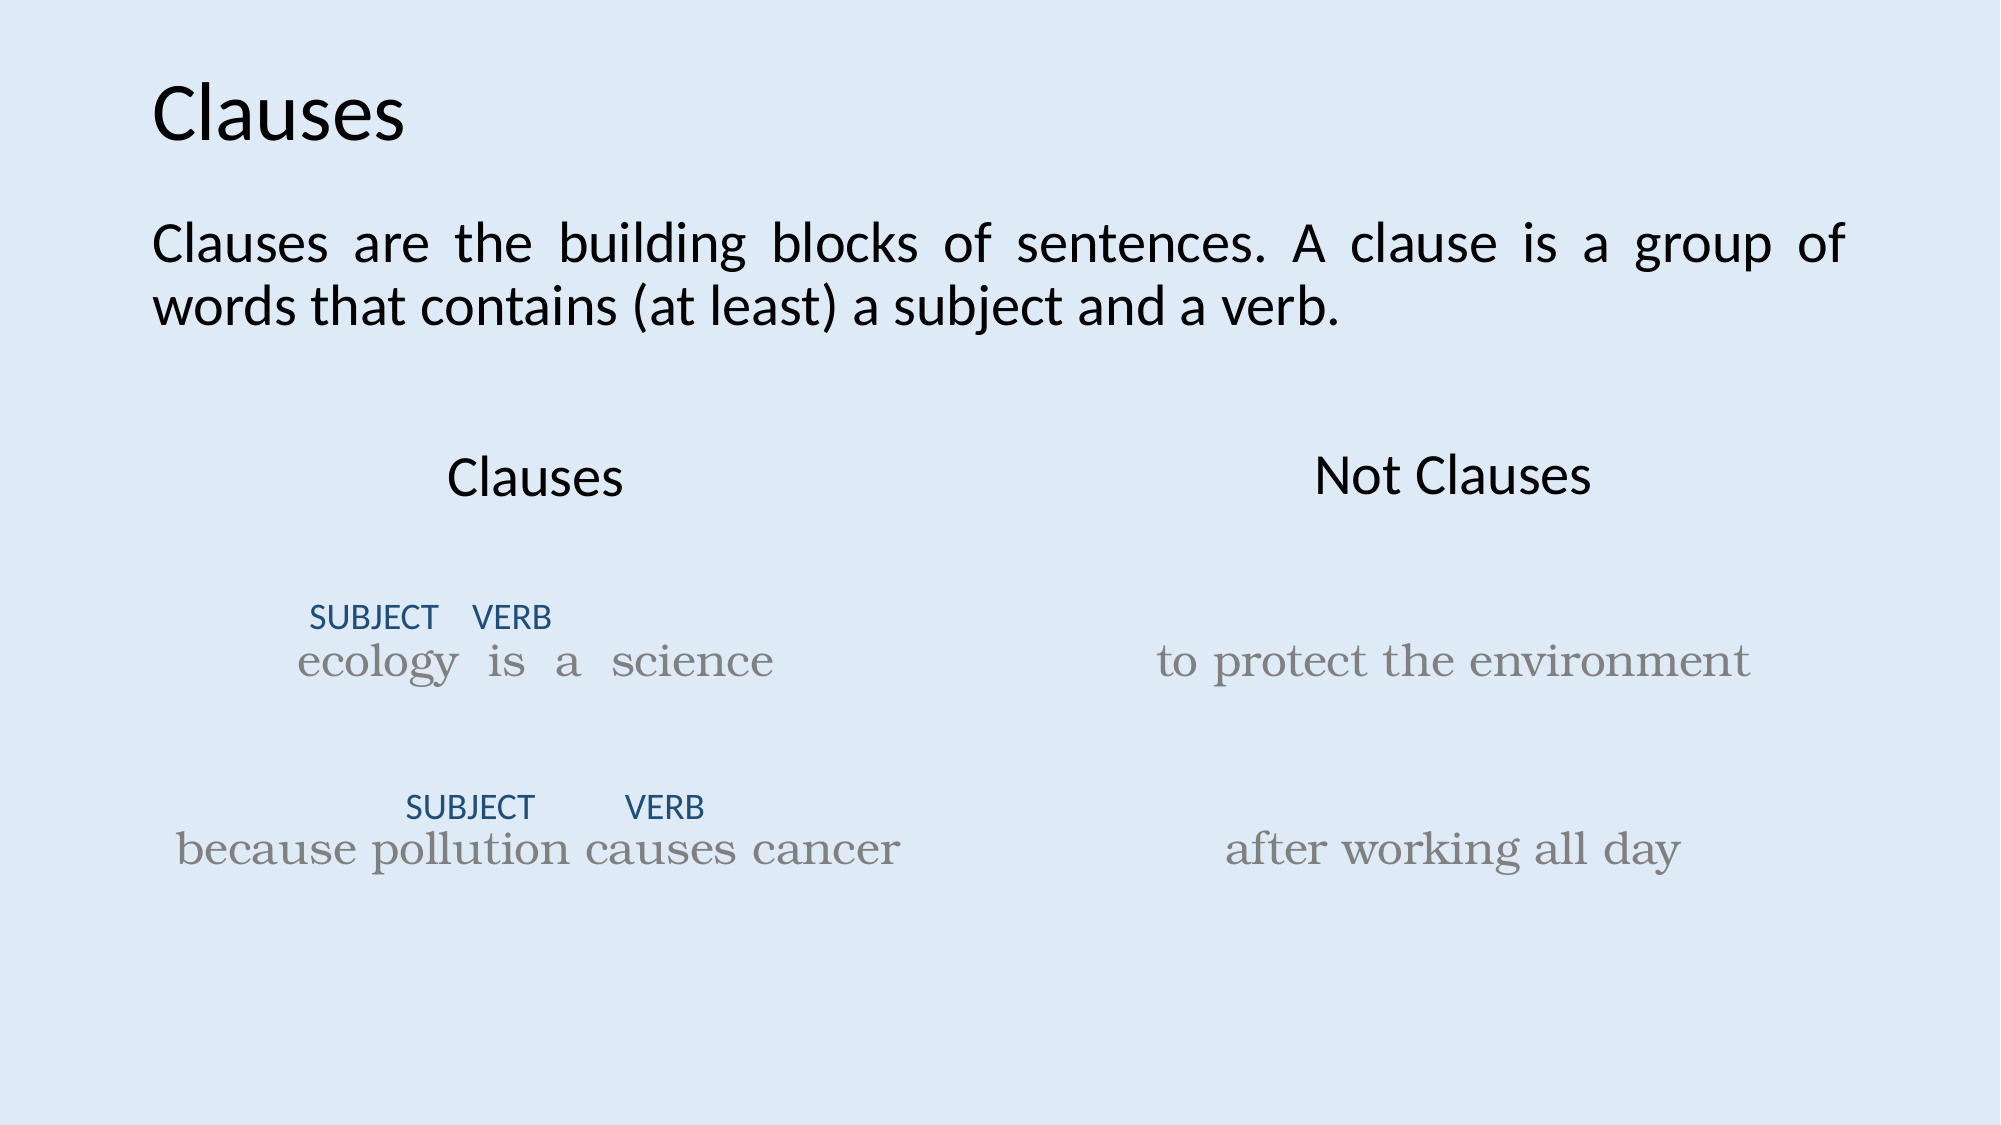

# Clauses
Clauses are the building blocks of sentences. A clause is a group of words that contains (at least) a subject and a verb.
Not Clauses
Clauses
SUBJECT
VERB
to protect the environment
ecology  is  a  science
SUBJECT
VERB
after working all day
because pollution causes cancer